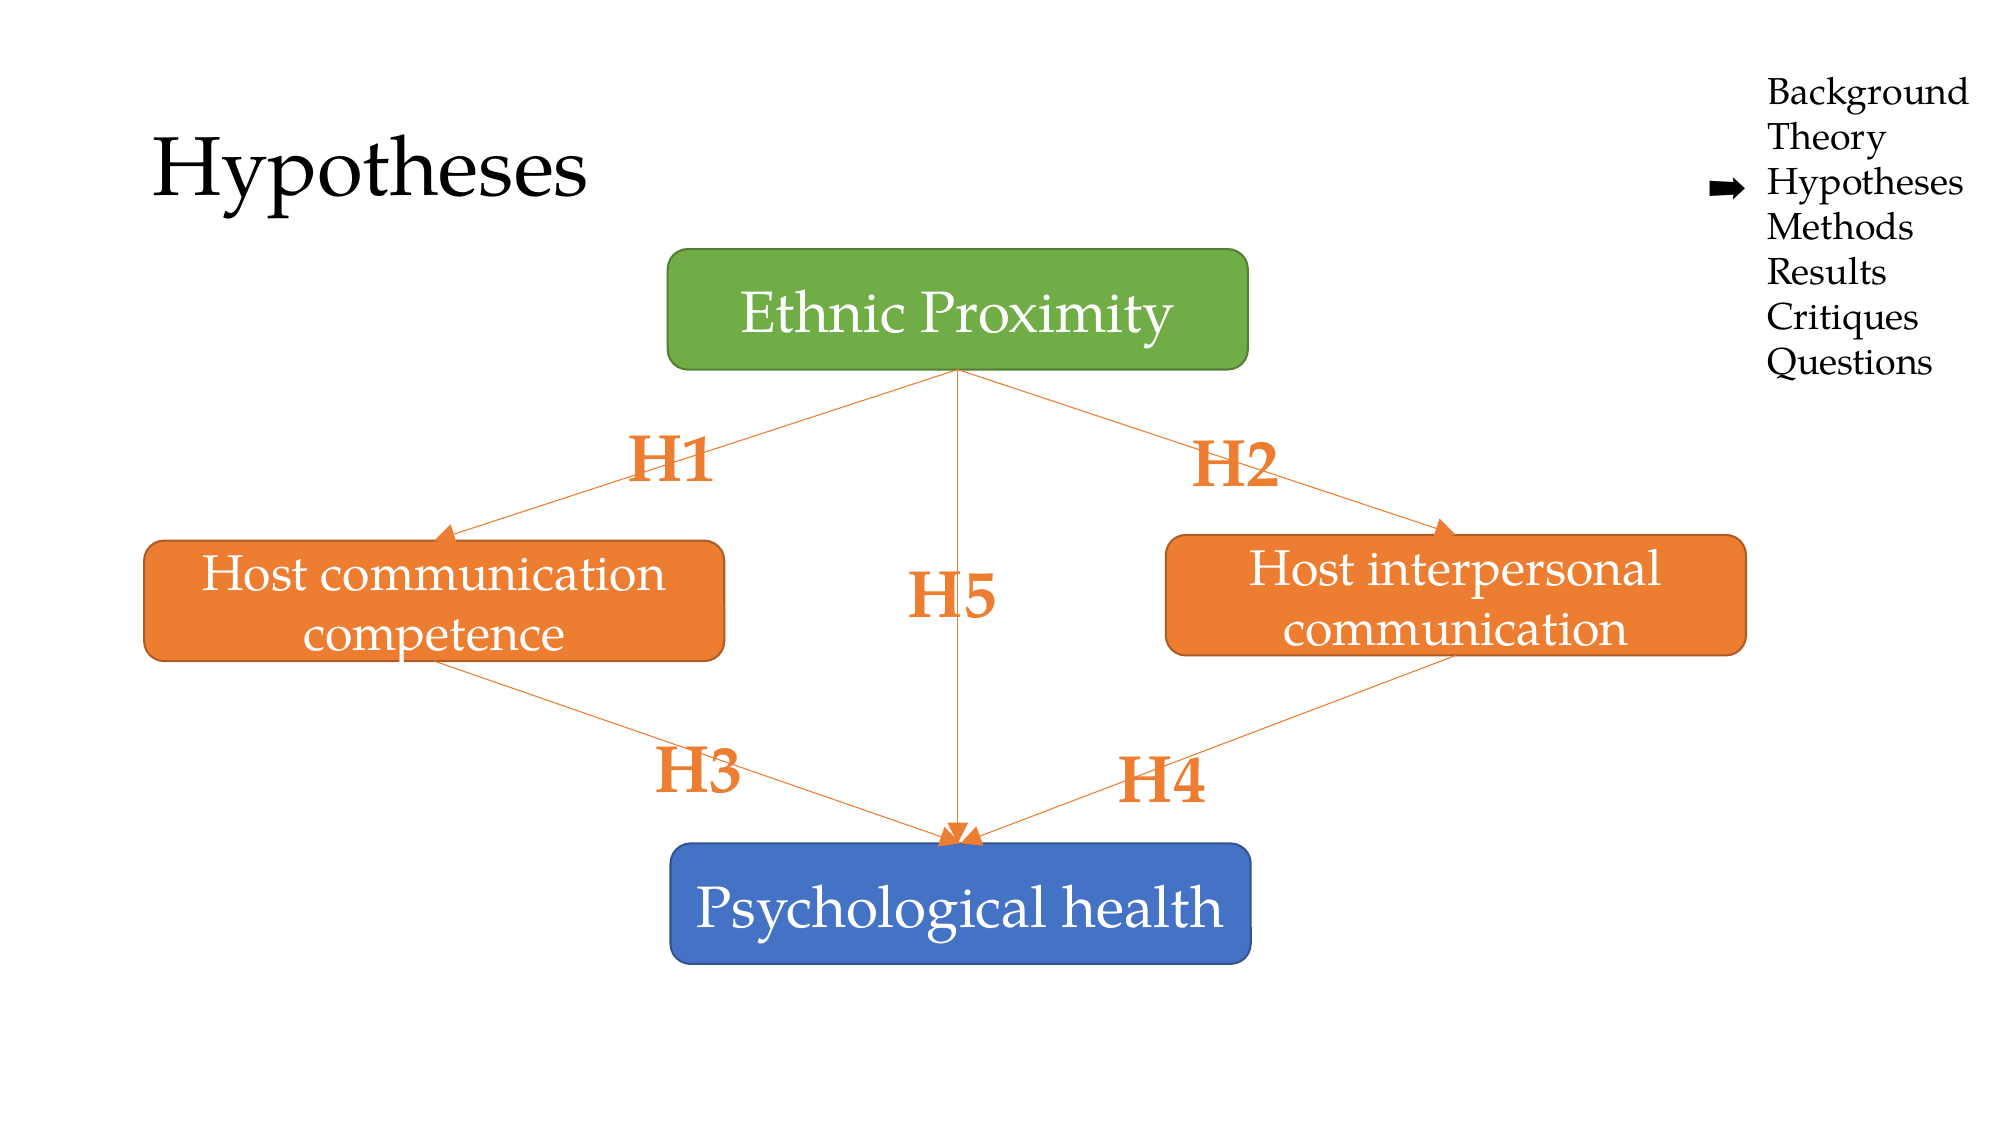

# Hypotheses
➡️
Ethnic Proximity
H1
H2
Host interpersonal communication
Host communication competence
H5
H3
H4
Psychological health